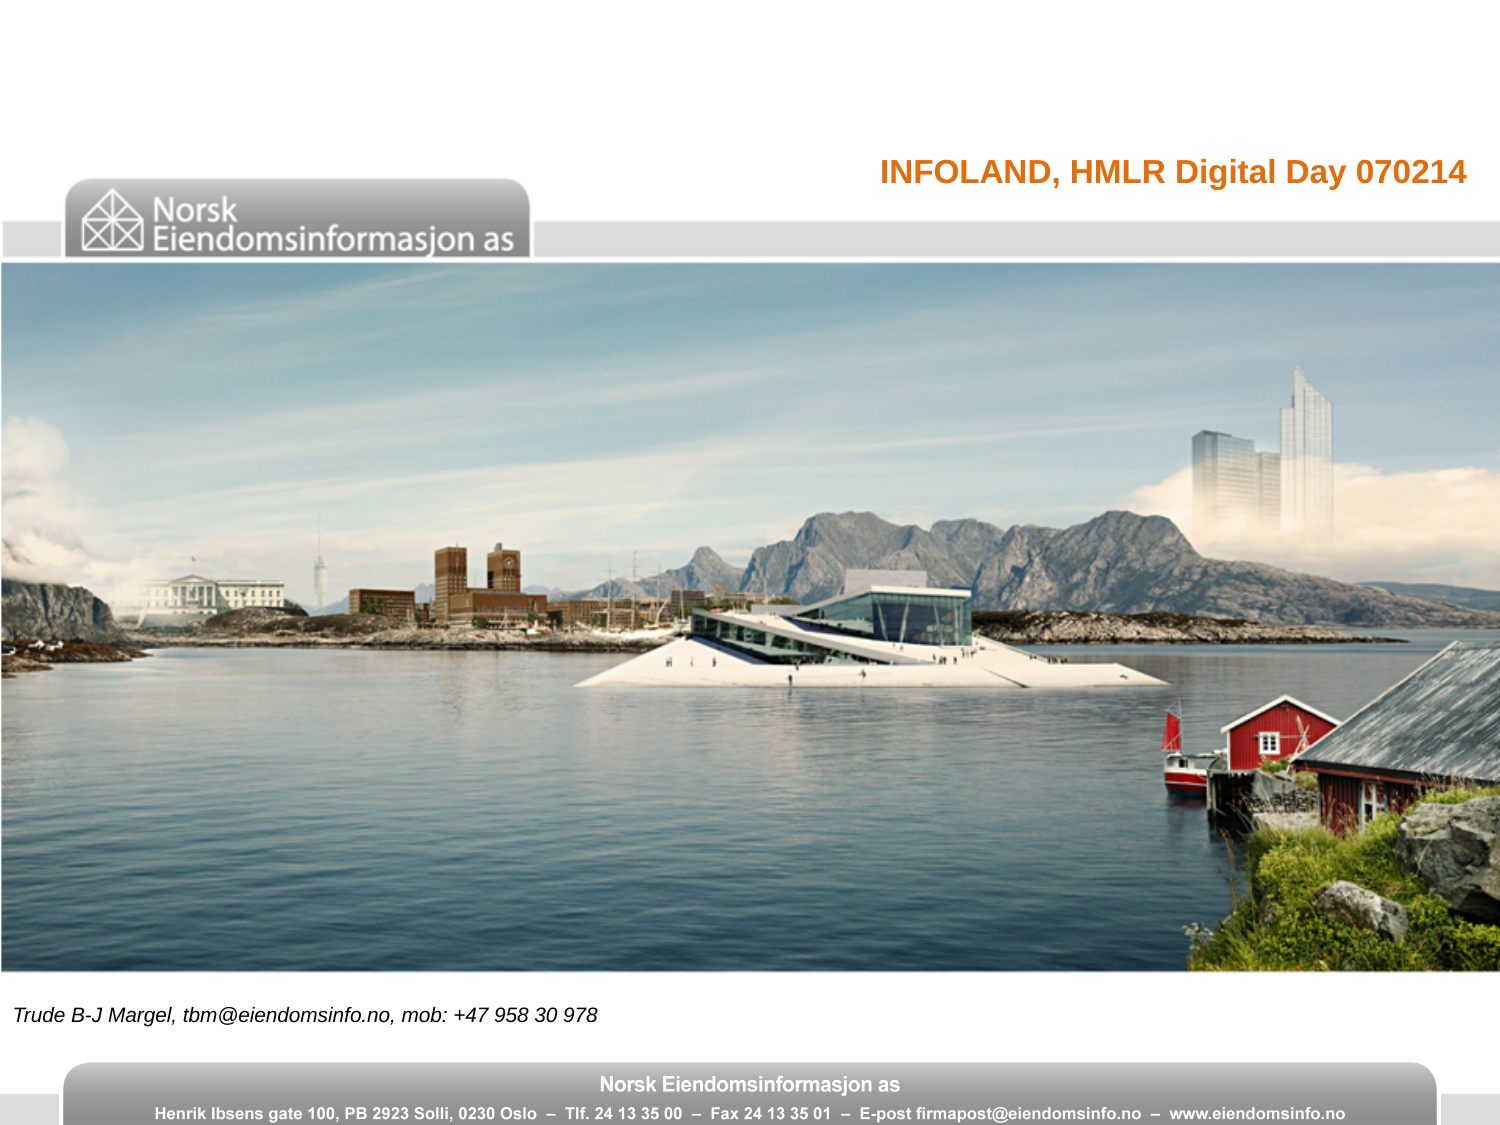

INFOLAND, HMLR Digital Day 070214

Trude B-J Margel, tbm@eiendomsinfo.no, mob: +47 958 30 978